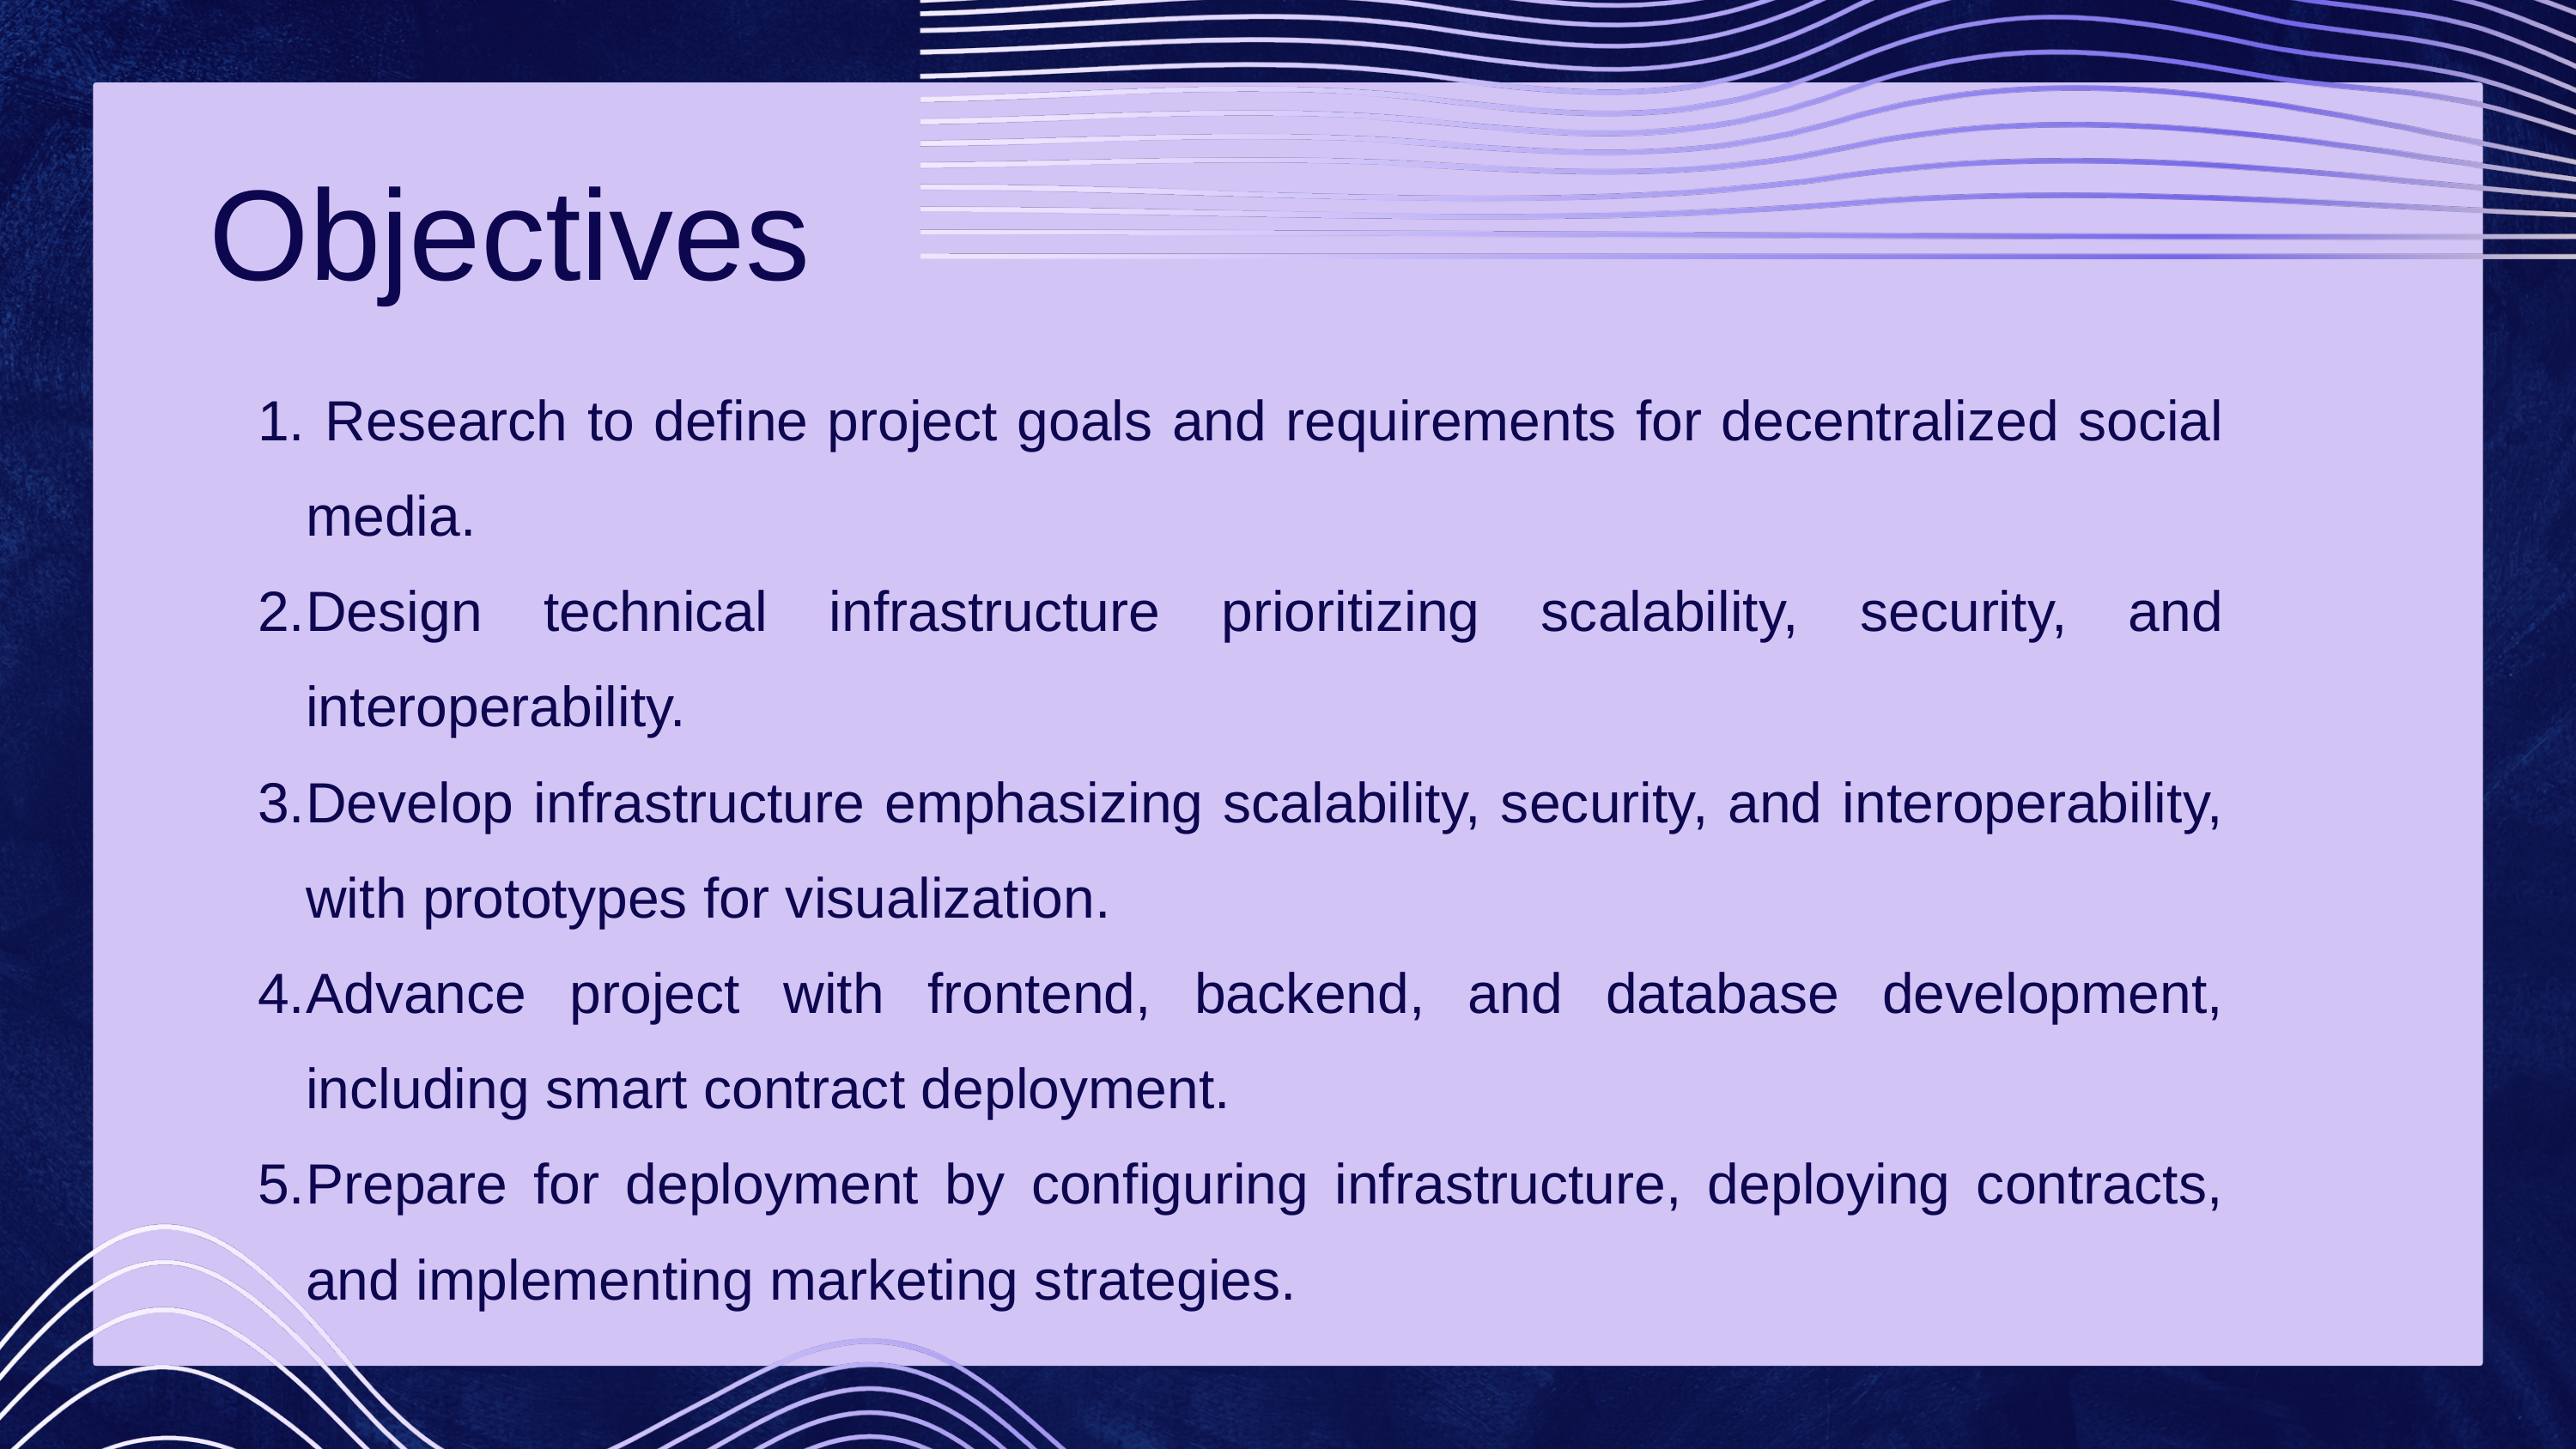

Objectives
 Research to define project goals and requirements for decentralized social media.
Design technical infrastructure prioritizing scalability, security, and interoperability.
Develop infrastructure emphasizing scalability, security, and interoperability, with prototypes for visualization.
Advance project with frontend, backend, and database development, including smart contract deployment.
Prepare for deployment by configuring infrastructure, deploying contracts, and implementing marketing strategies.